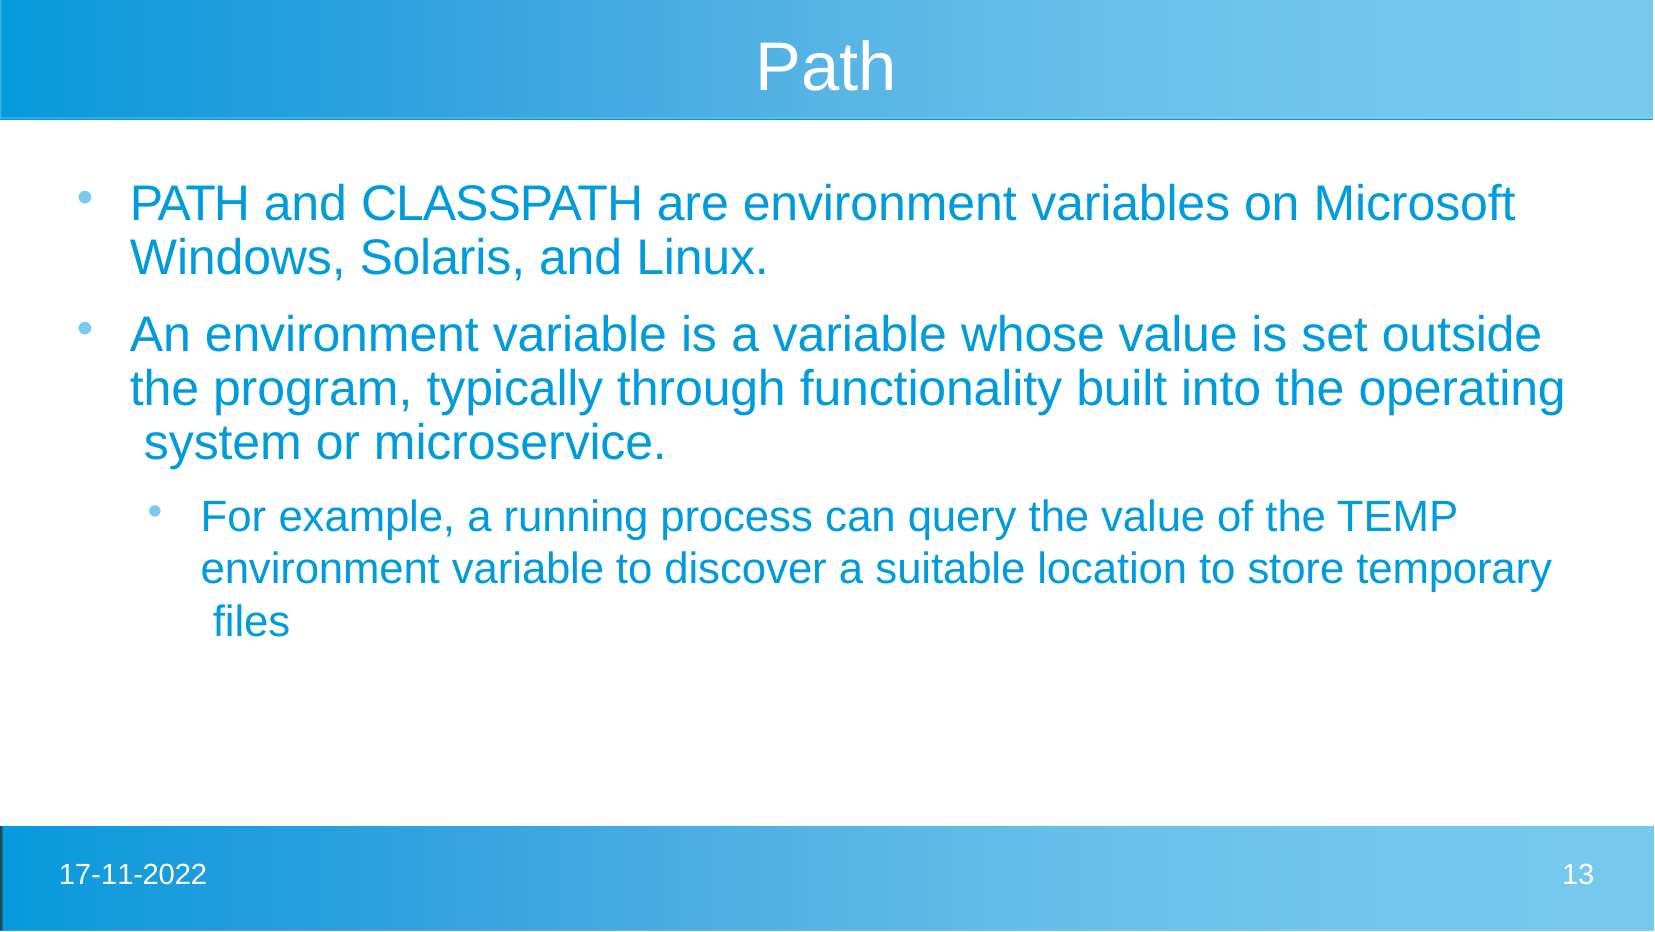

# Path
PATH and CLASSPATH are environment variables on Microsoft  Windows, Solaris, and Linux.
An environment variable is a variable whose value is set outside  the program, typically through functionality built into the operating  system or microservice.
For example, a running process can query the value of the TEMP  environment variable to discover a suitable location to store temporary  files
17-11-2022
13